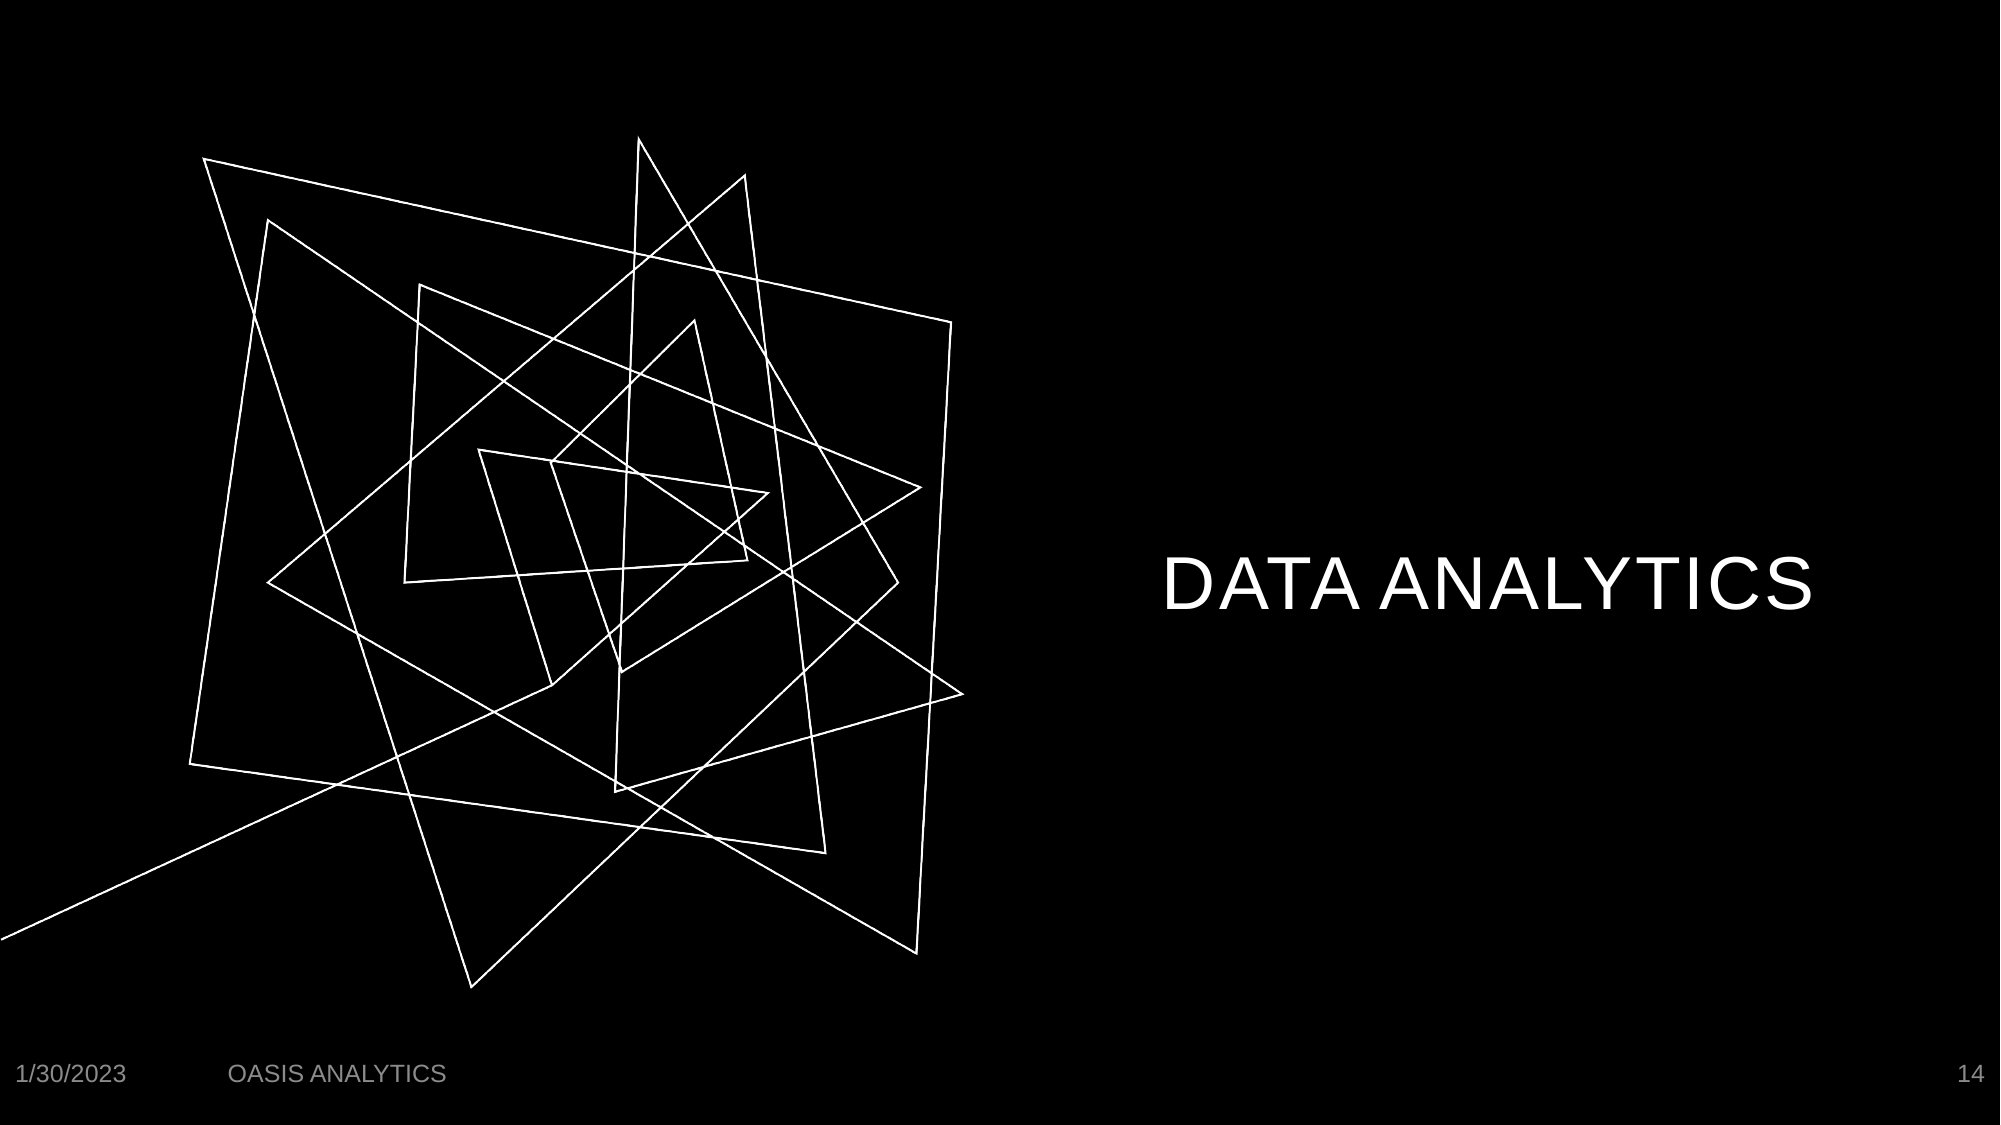

# DATA Analytics
1/30/2023
OASIS ANALYTICS
14